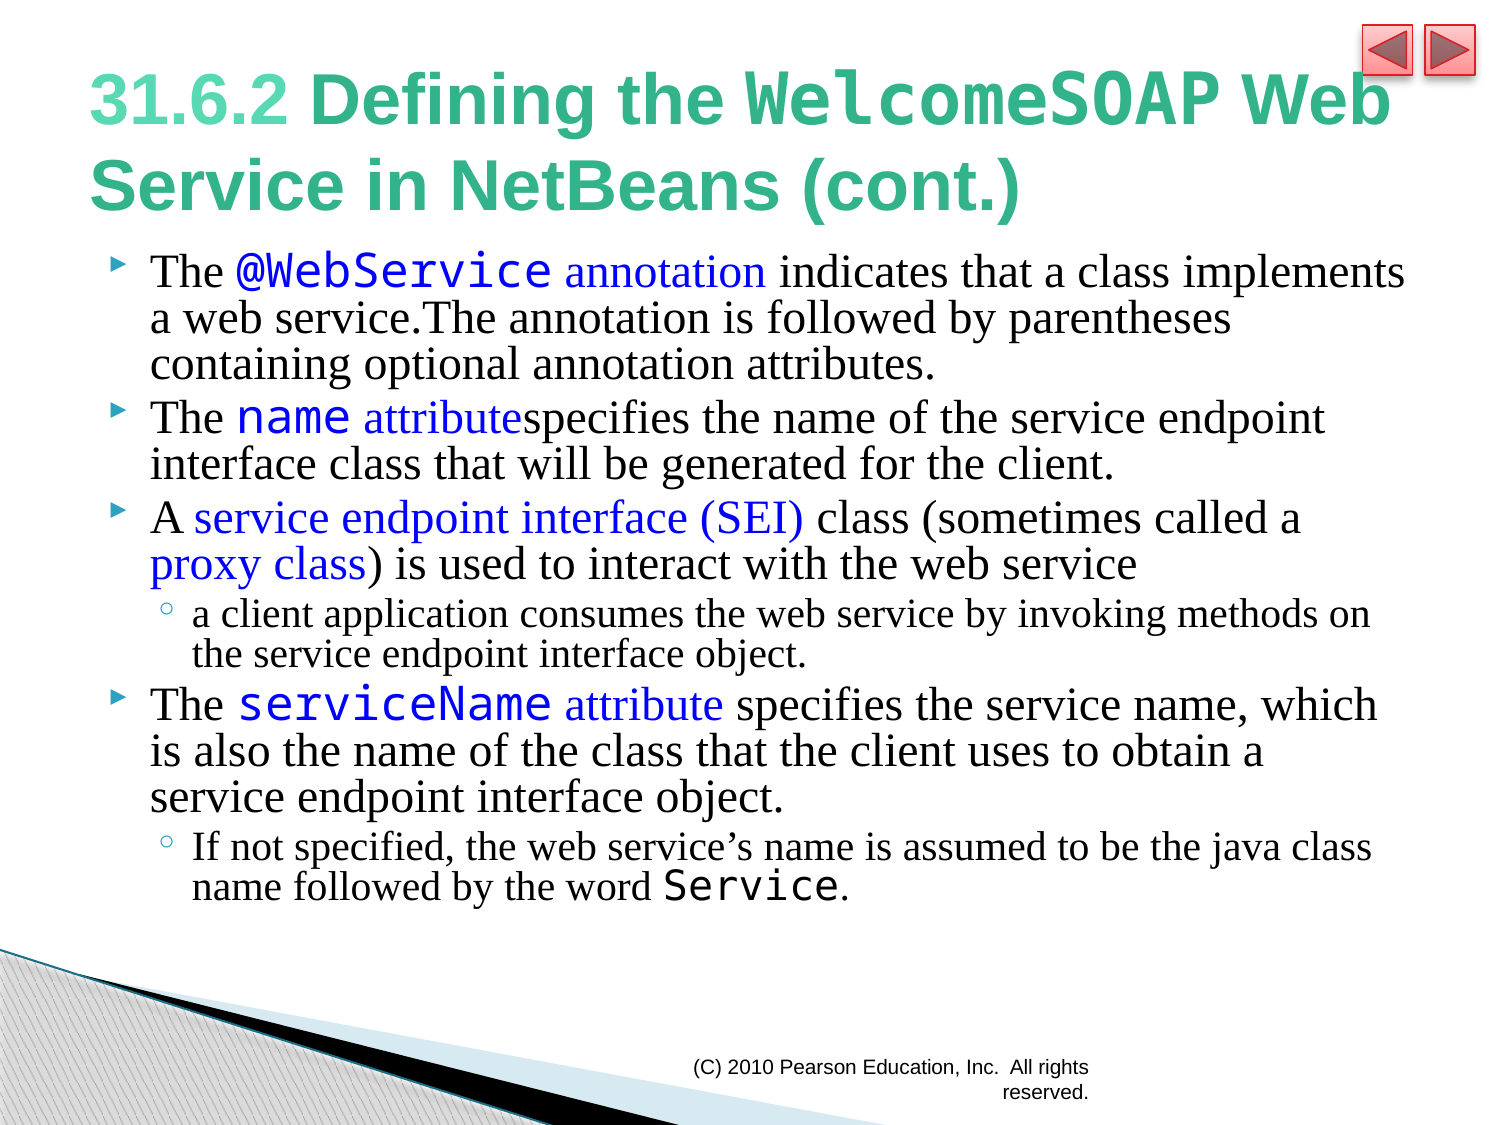

# 31.6.2 Defining the WelcomeSOAP Web Service in NetBeans (cont.)
The @WebService annotation indicates that a class implements a web service.The annotation is followed by parentheses containing optional annotation attributes.
The name attributespecifies the name of the service endpoint interface class that will be generated for the client.
A service endpoint interface (SEI) class (sometimes called a proxy class) is used to interact with the web service
a client application consumes the web service by invoking methods on the service endpoint interface object.
The serviceName attribute specifies the service name, which is also the name of the class that the client uses to obtain a service endpoint interface object.
If not specified, the web service’s name is assumed to be the java class name followed by the word Service.
(C) 2010 Pearson Education, Inc.  All rights reserved.